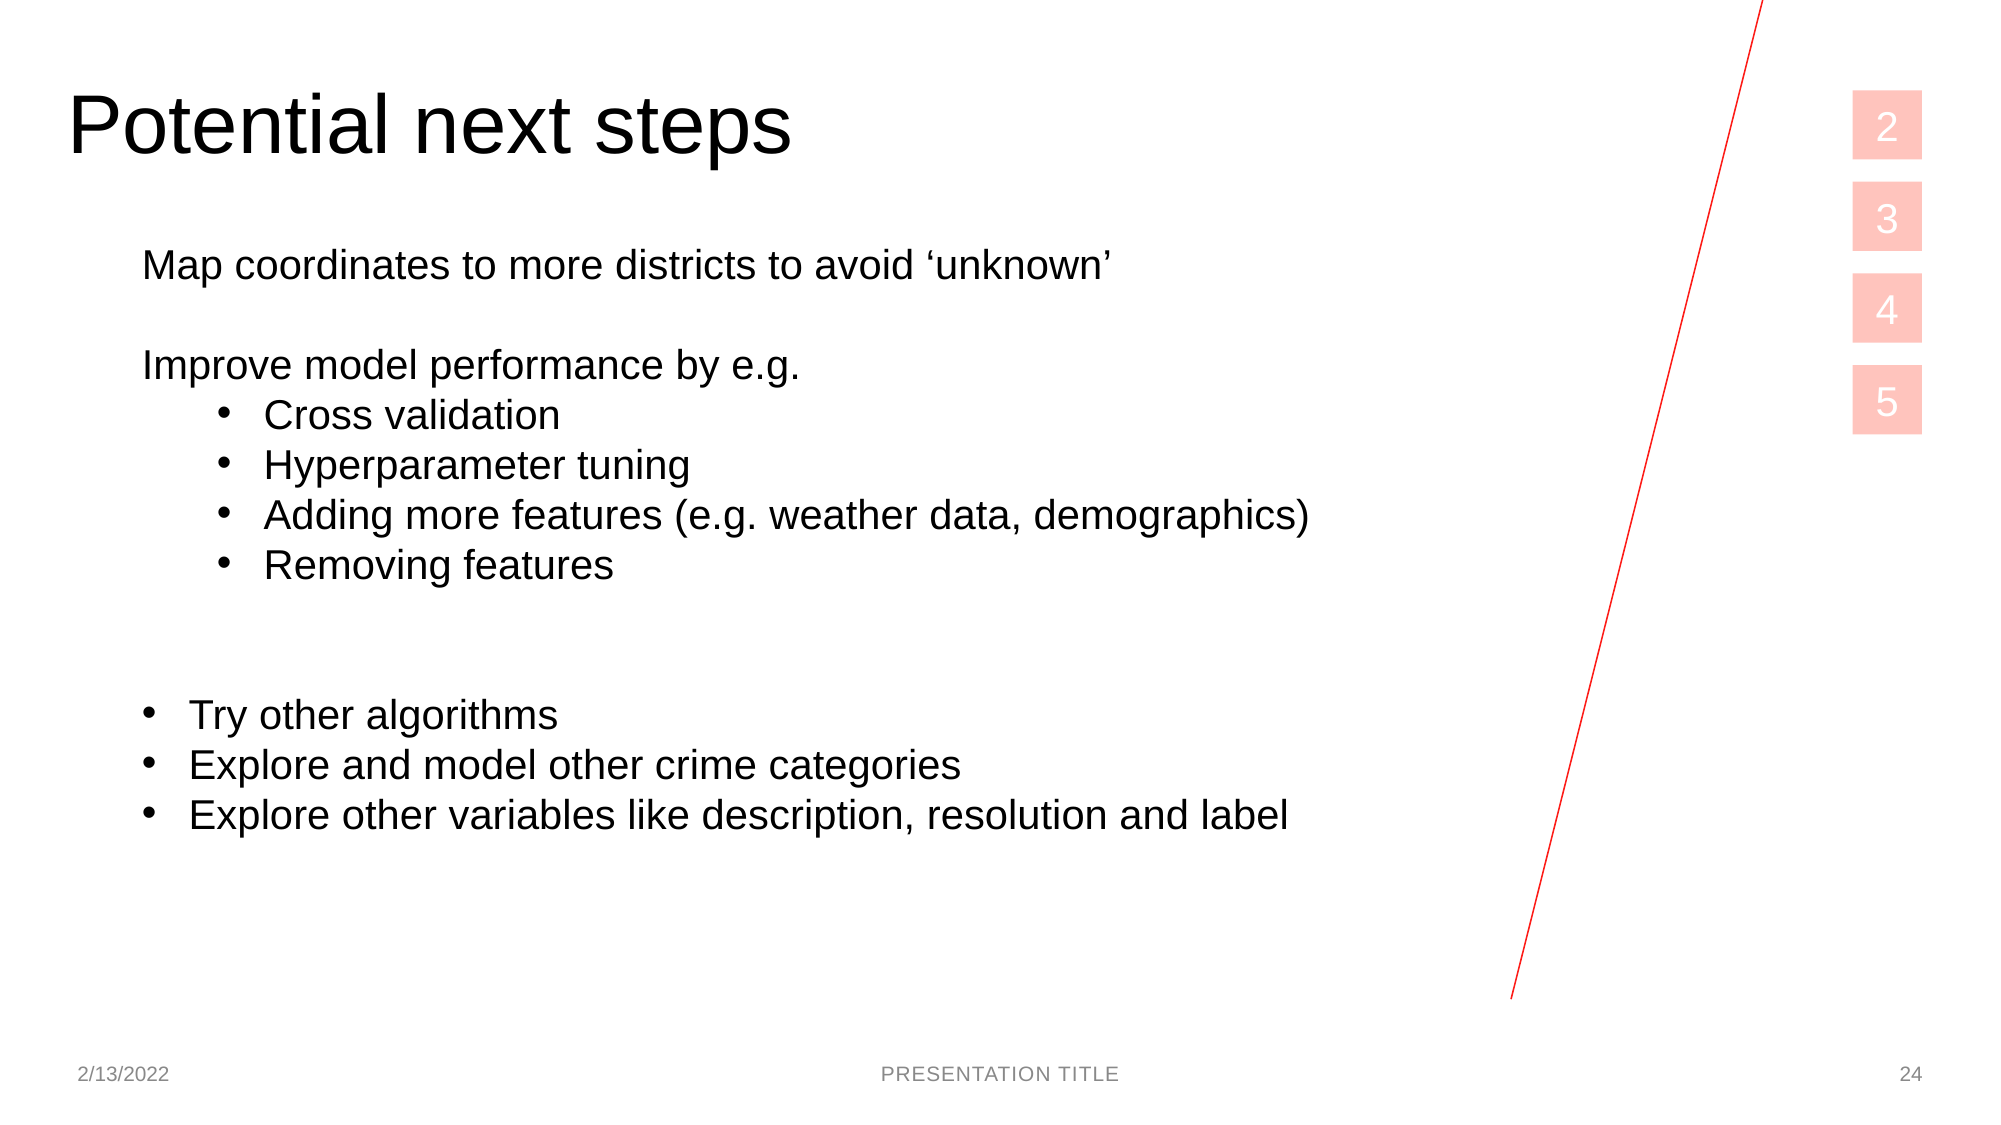

Potential next steps
2

3
Map coordinates to more districts to avoid ‘unknown’

Improve model performance by e.g.
Cross validation
Hyperparameter tuning
Adding more features (e.g. weather data, demographics)
Removing features

Try other algorithms
Explore and model other crime categories
Explore other variables like description, resolution and label

4
5
2/13/2022
PRESENTATION TITLE
24